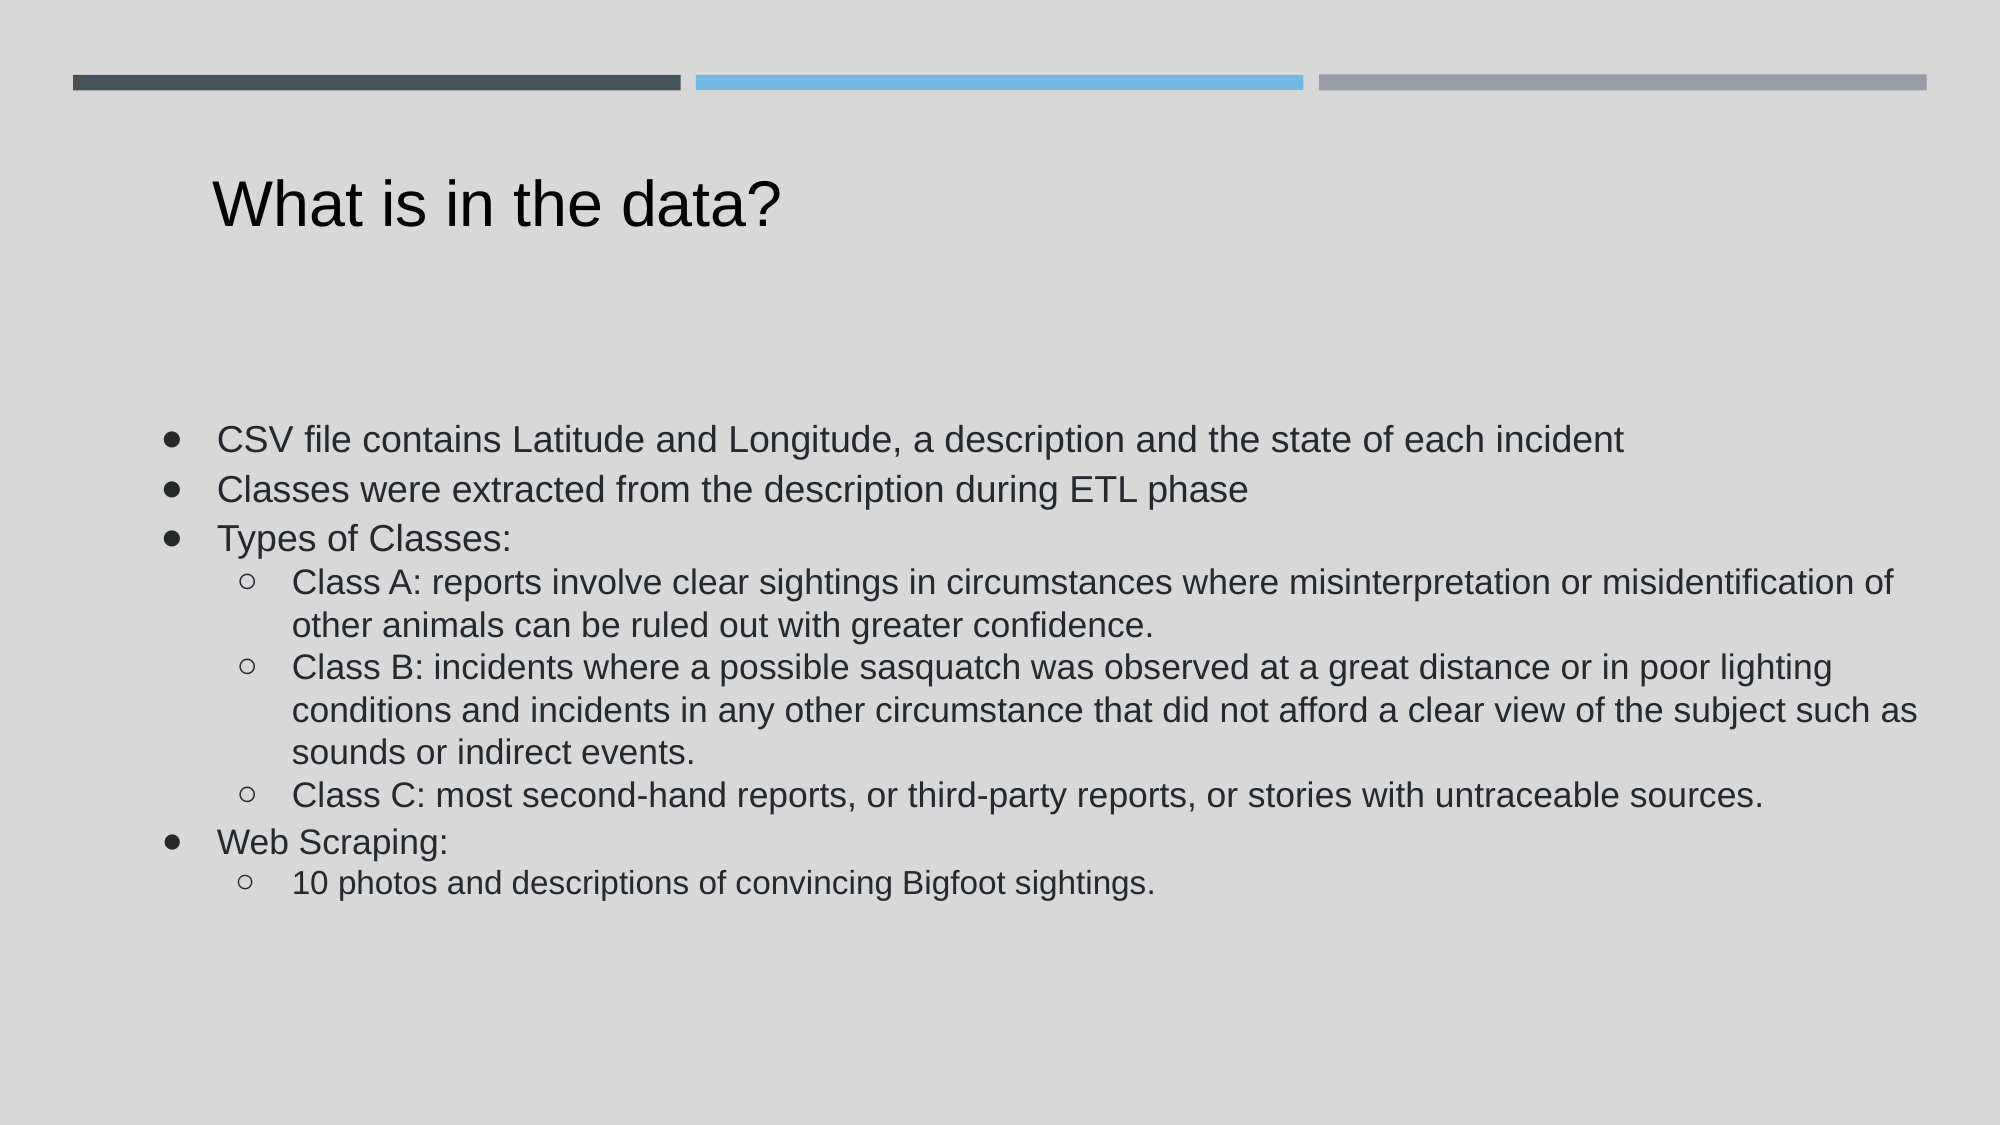

What is in the data?
CSV file contains Latitude and Longitude, a description and the state of each incident
Classes were extracted from the description during ETL phase
Types of Classes:
Class A: reports involve clear sightings in circumstances where misinterpretation or misidentification of other animals can be ruled out with greater confidence.
Class B: incidents where a possible sasquatch was observed at a great distance or in poor lighting conditions and incidents in any other circumstance that did not afford a clear view of the subject such as sounds or indirect events.
Class C: most second-hand reports, or third-party reports, or stories with untraceable sources.
Web Scraping:
10 photos and descriptions of convincing Bigfoot sightings.